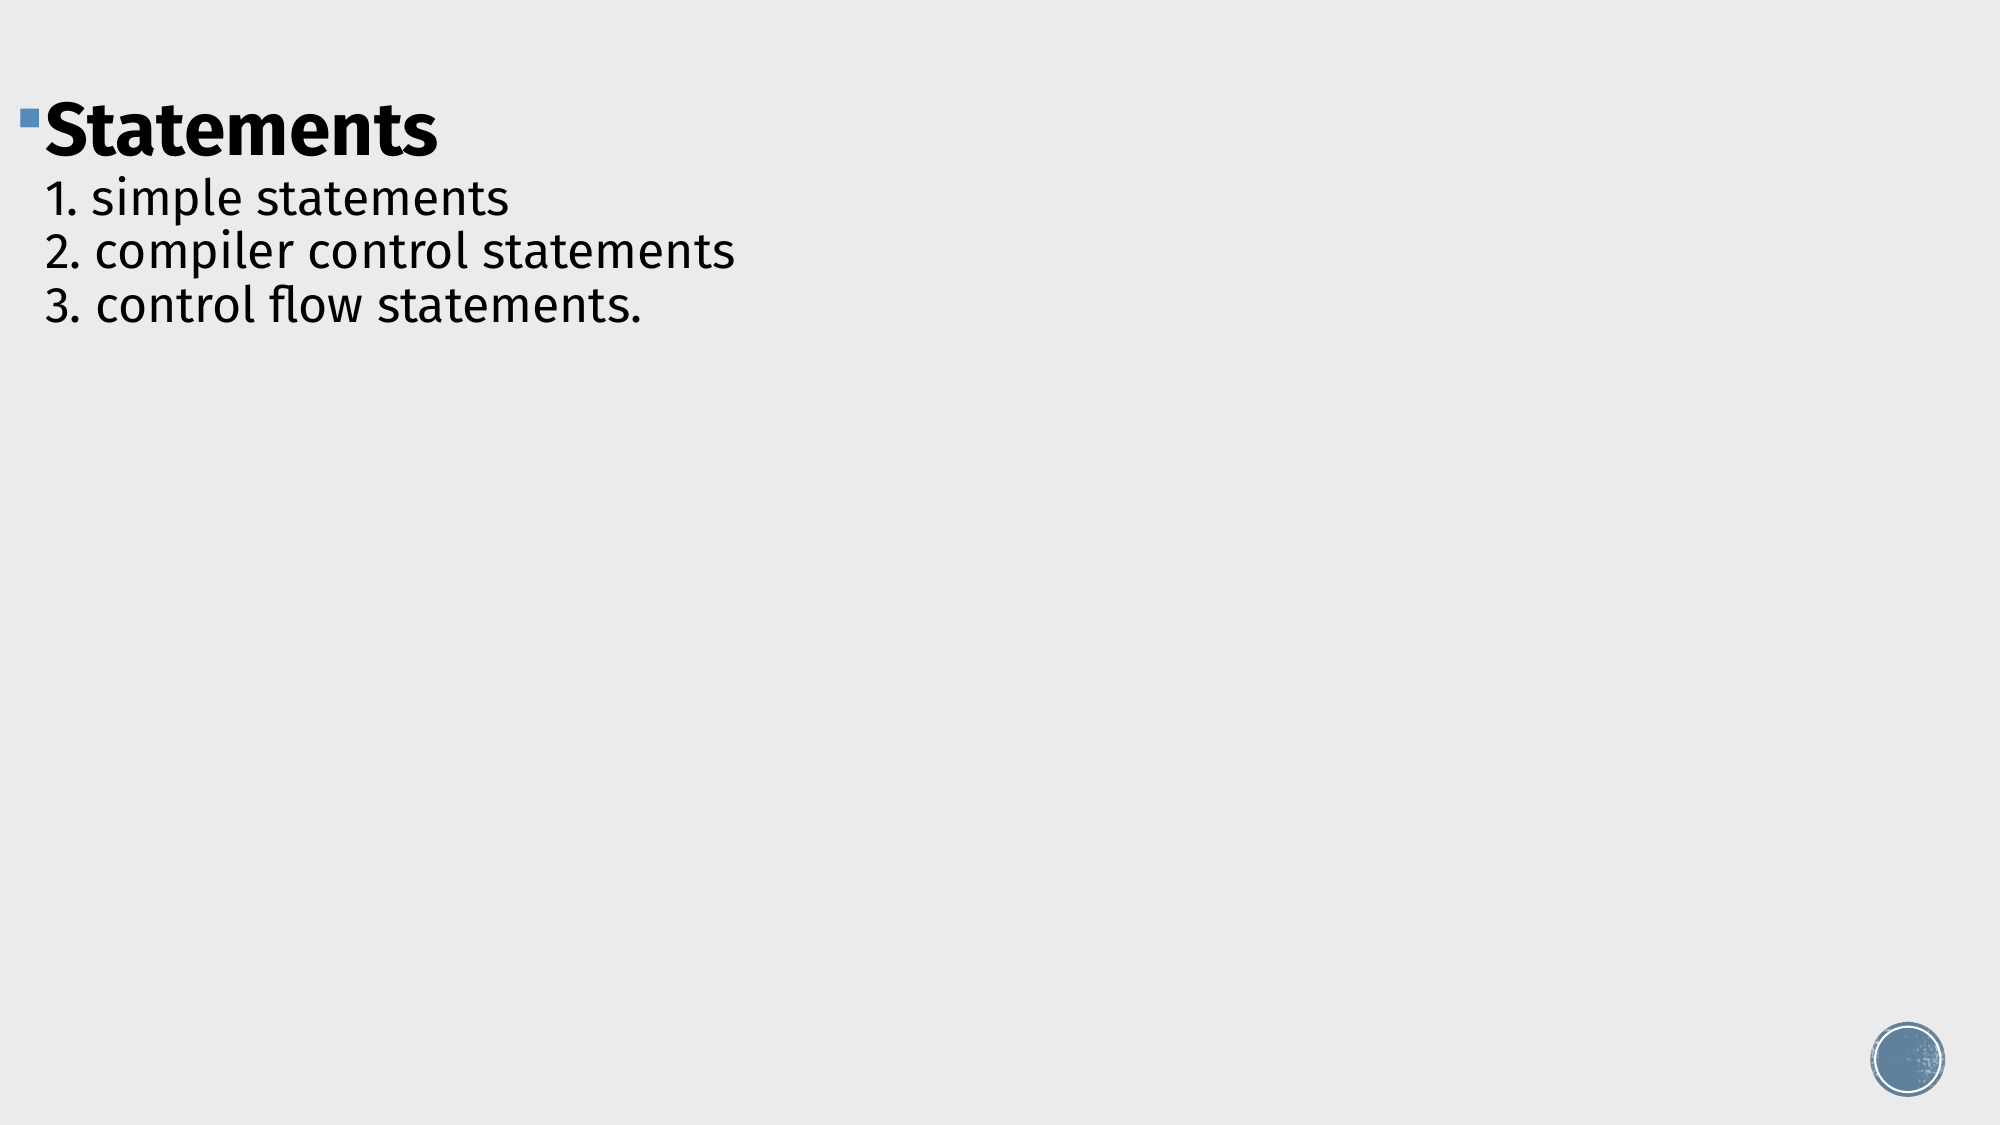

Statements
1. simple statements
2. compiler control statements
3. control flow statements.